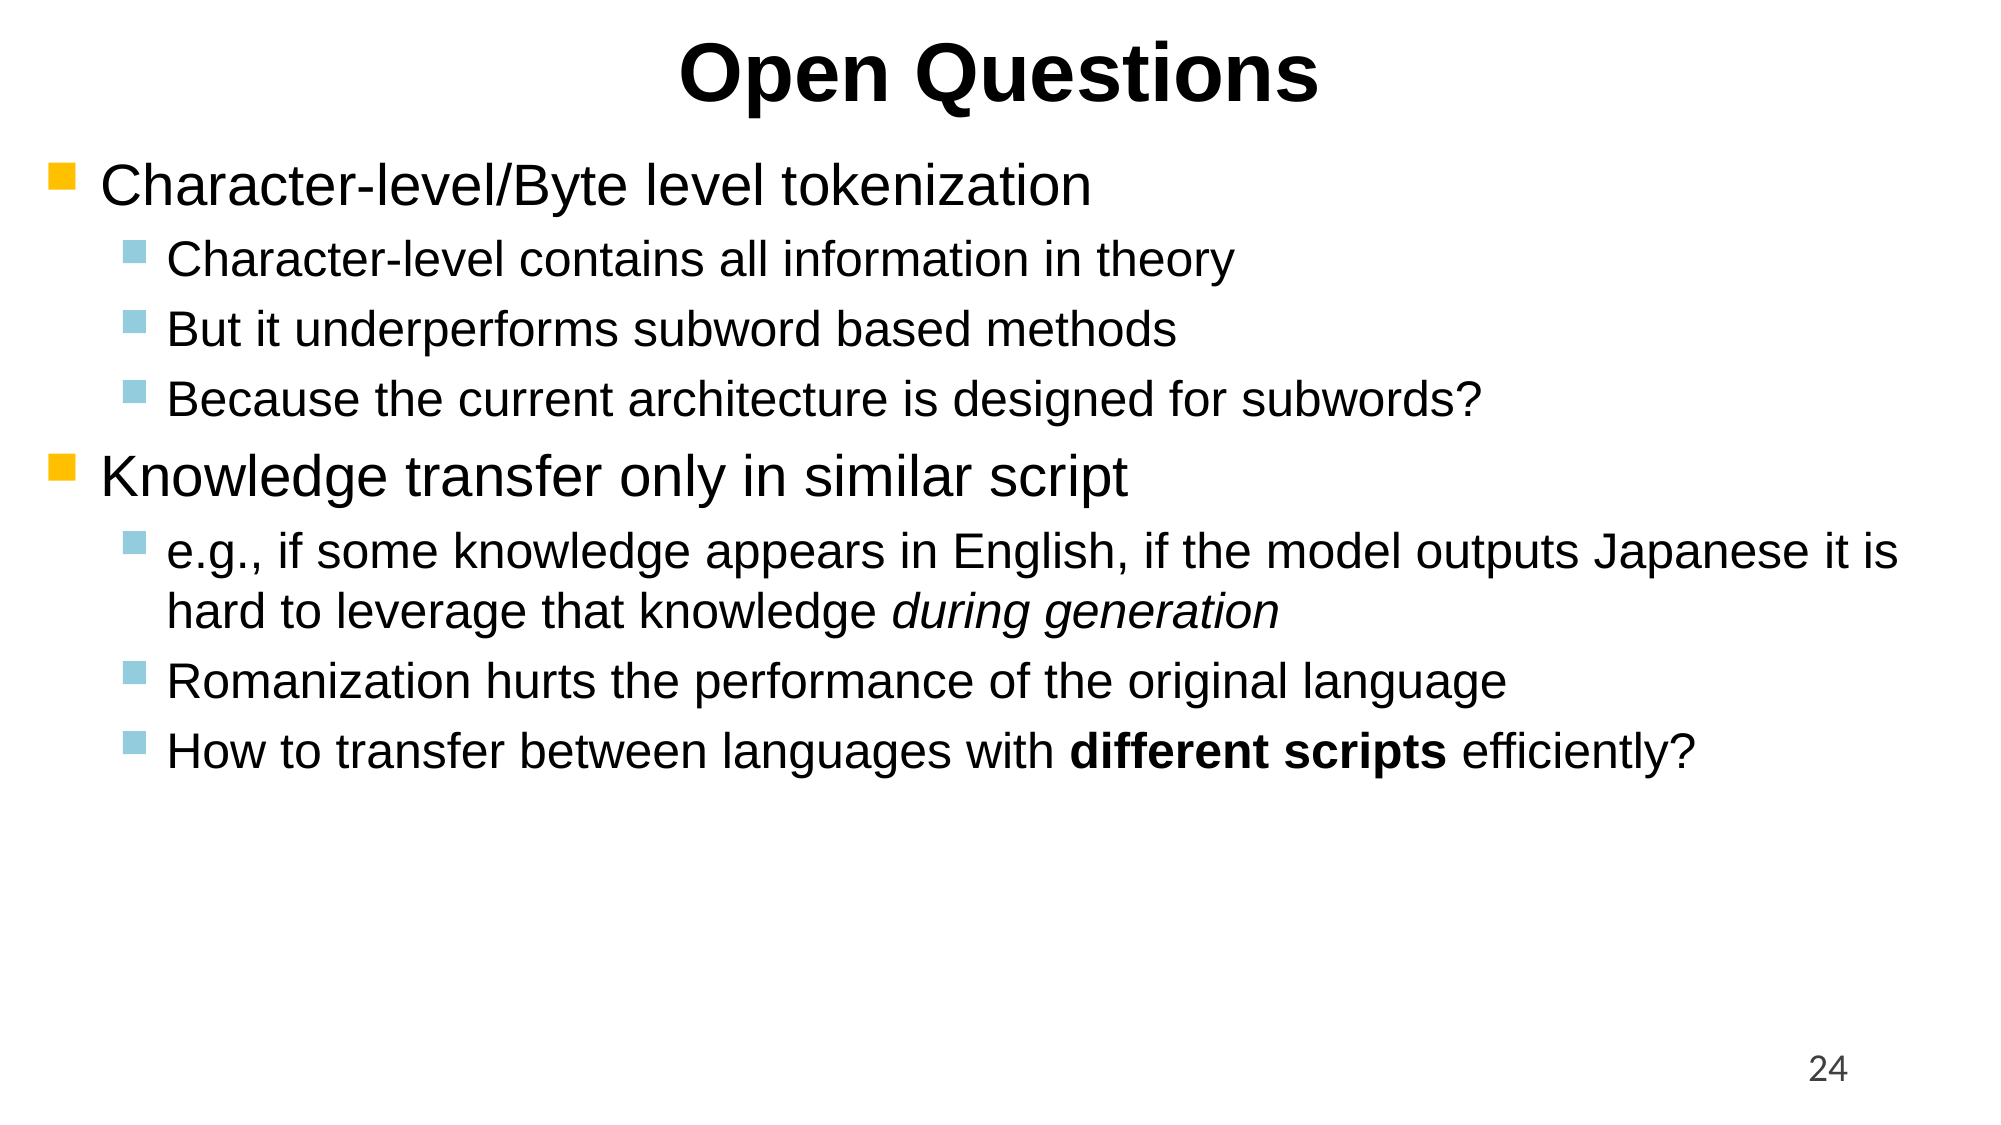

# Open Questions
Character-level/Byte level tokenization
Character-level contains all information in theory
But it underperforms subword based methods
Because the current architecture is designed for subwords?
Knowledge transfer only in similar script
e.g., if some knowledge appears in English, if the model outputs Japanese it is hard to leverage that knowledge during generation
Romanization hurts the performance of the original language
How to transfer between languages with different scripts efficiently?
24